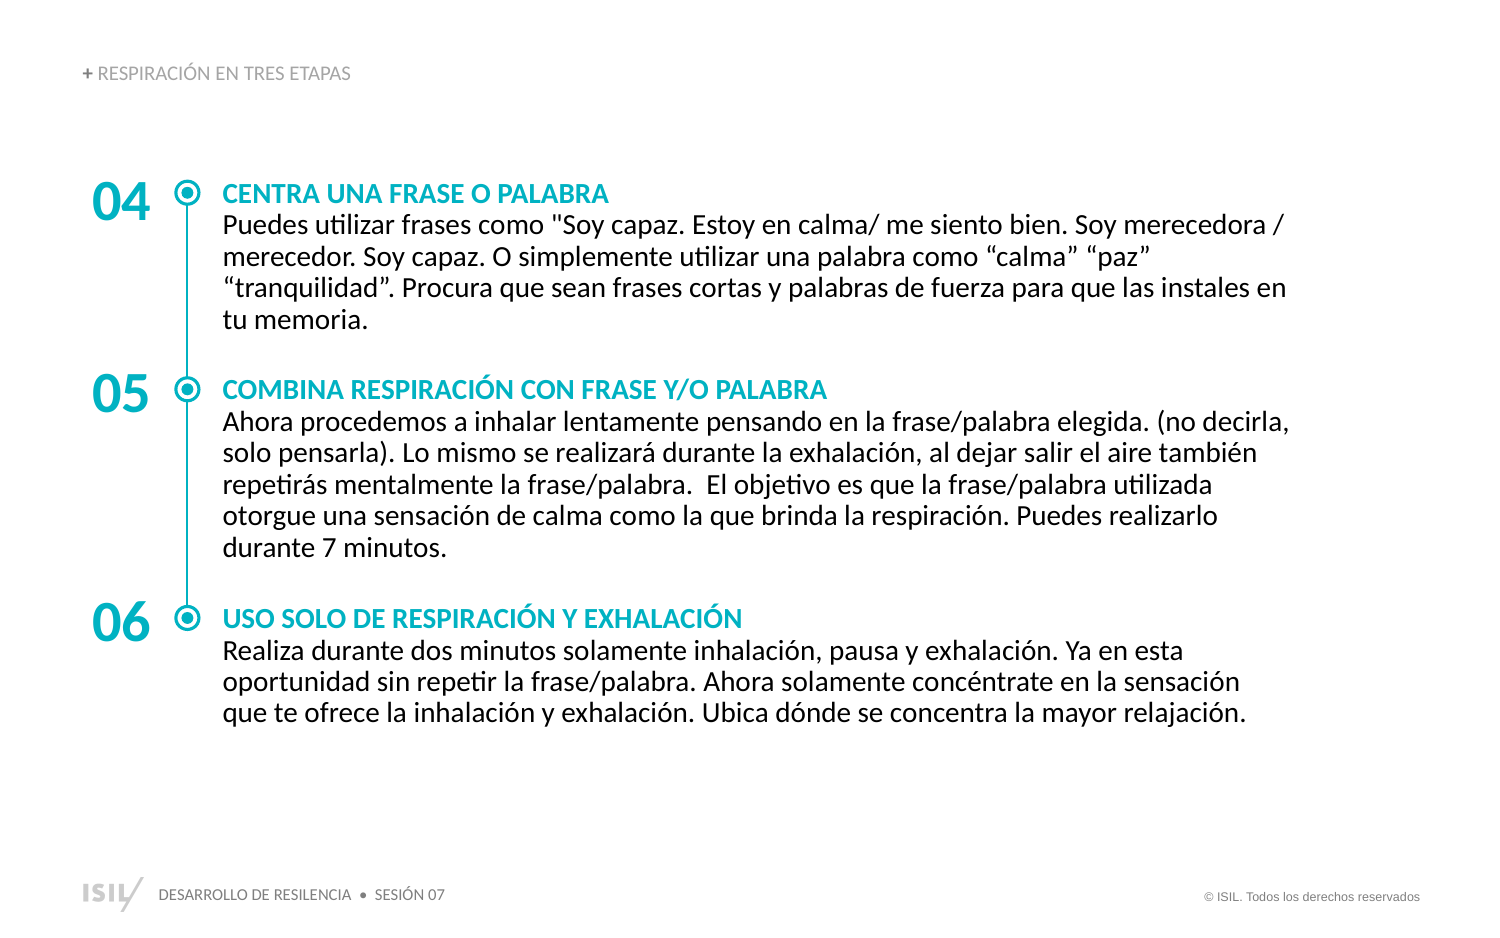

+ RESPIRACIÓN EN TRES ETAPAS
04
CENTRA UNA FRASE O PALABRA
Puedes utilizar frases como "Soy capaz. Estoy en calma/ me siento bien. Soy merecedora / merecedor. Soy capaz. O simplemente utilizar una palabra como “calma” “paz” “tranquilidad”. Procura que sean frases cortas y palabras de fuerza para que las instales en tu memoria.

05
COMBINA RESPIRACIÓN CON FRASE Y/O PALABRA
Ahora procedemos a inhalar lentamente pensando en la frase/palabra elegida. (no decirla, solo pensarla). Lo mismo se realizará durante la exhalación, al dejar salir el aire también repetirás mentalmente la frase/palabra.  El objetivo es que la frase/palabra utilizada otorgue una sensación de calma como la que brinda la respiración. Puedes realizarlo durante 7 minutos.

06
USO SOLO DE RESPIRACIÓN Y EXHALACIÓN
Realiza durante dos minutos solamente inhalación, pausa y exhalación. Ya en esta oportunidad sin repetir la frase/palabra. Ahora solamente concéntrate en la sensación que te ofrece la inhalación y exhalación. Ubica dónde se concentra la mayor relajación.